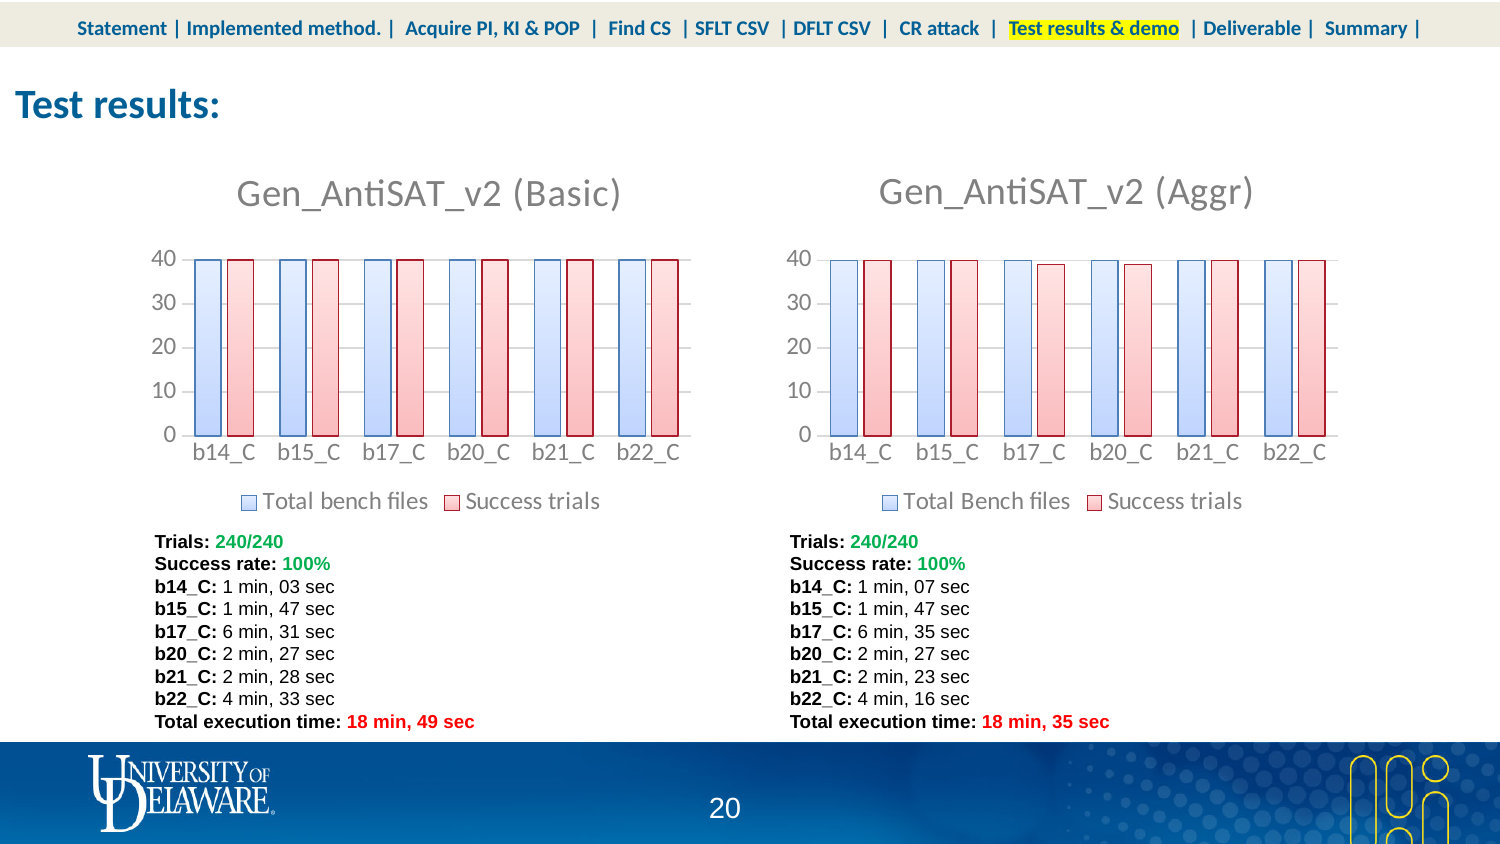

Statement | Implemented method. |  Acquire PI, KI & POP  |  Find CS  | SFLT CSV  | DFLT CSV  |  CR attack  |  Test results & demo  | Deliverable |  Summary |
Test results:

### Chart: Gen_AntiSAT_v2 (Basic)

| Category | Total bench files | Success trials |
|---|---|---|
| b14_C | 60.0 | 60.0 |
| b15_C | 60.0 | 60.0 |
| b17_C | 60.0 | 59.0 |
| b20_C | 60.0 | 59.0 |
| b21_C | 60.0 | 60.0 |
| b22_C | 60.0 | 59.0 |

### Chart: Gen_AntiSAT_v2 (Aggr)

| Category | Total Bench files | Success trials |
|---|---|---|
| b14_C | 40.0 | 40.0 |
| b15_C | 40.0 | 40.0 |
| b17_C | 40.0 | 39.0 |
| b20_C | 40.0 | 39.0 |
| b21_C | 40.0 | 40.0 |
| b22_C | 40.0 | 40.0 |
Trials: 240/240
Success rate: 100%
b14_C: 1 min, 03 sec
b15_C: 1 min, 47 sec
b17_C: 6 min, 31 sec
b20_C: 2 min, 27 sec
b21_C: 2 min, 28 sec
b22_C: 4 min, 33 sec
Total execution time: 18 min, 49 sec
Trials: 240/240
Success rate: 100%
b14_C: 1 min, 07 sec
b15_C: 1 min, 47 sec
b17_C: 6 min, 35 sec
b20_C: 2 min, 27 sec
b21_C: 2 min, 23 sec
b22_C: 4 min, 16 sec
Total execution time: 18 min, 35 sec
20